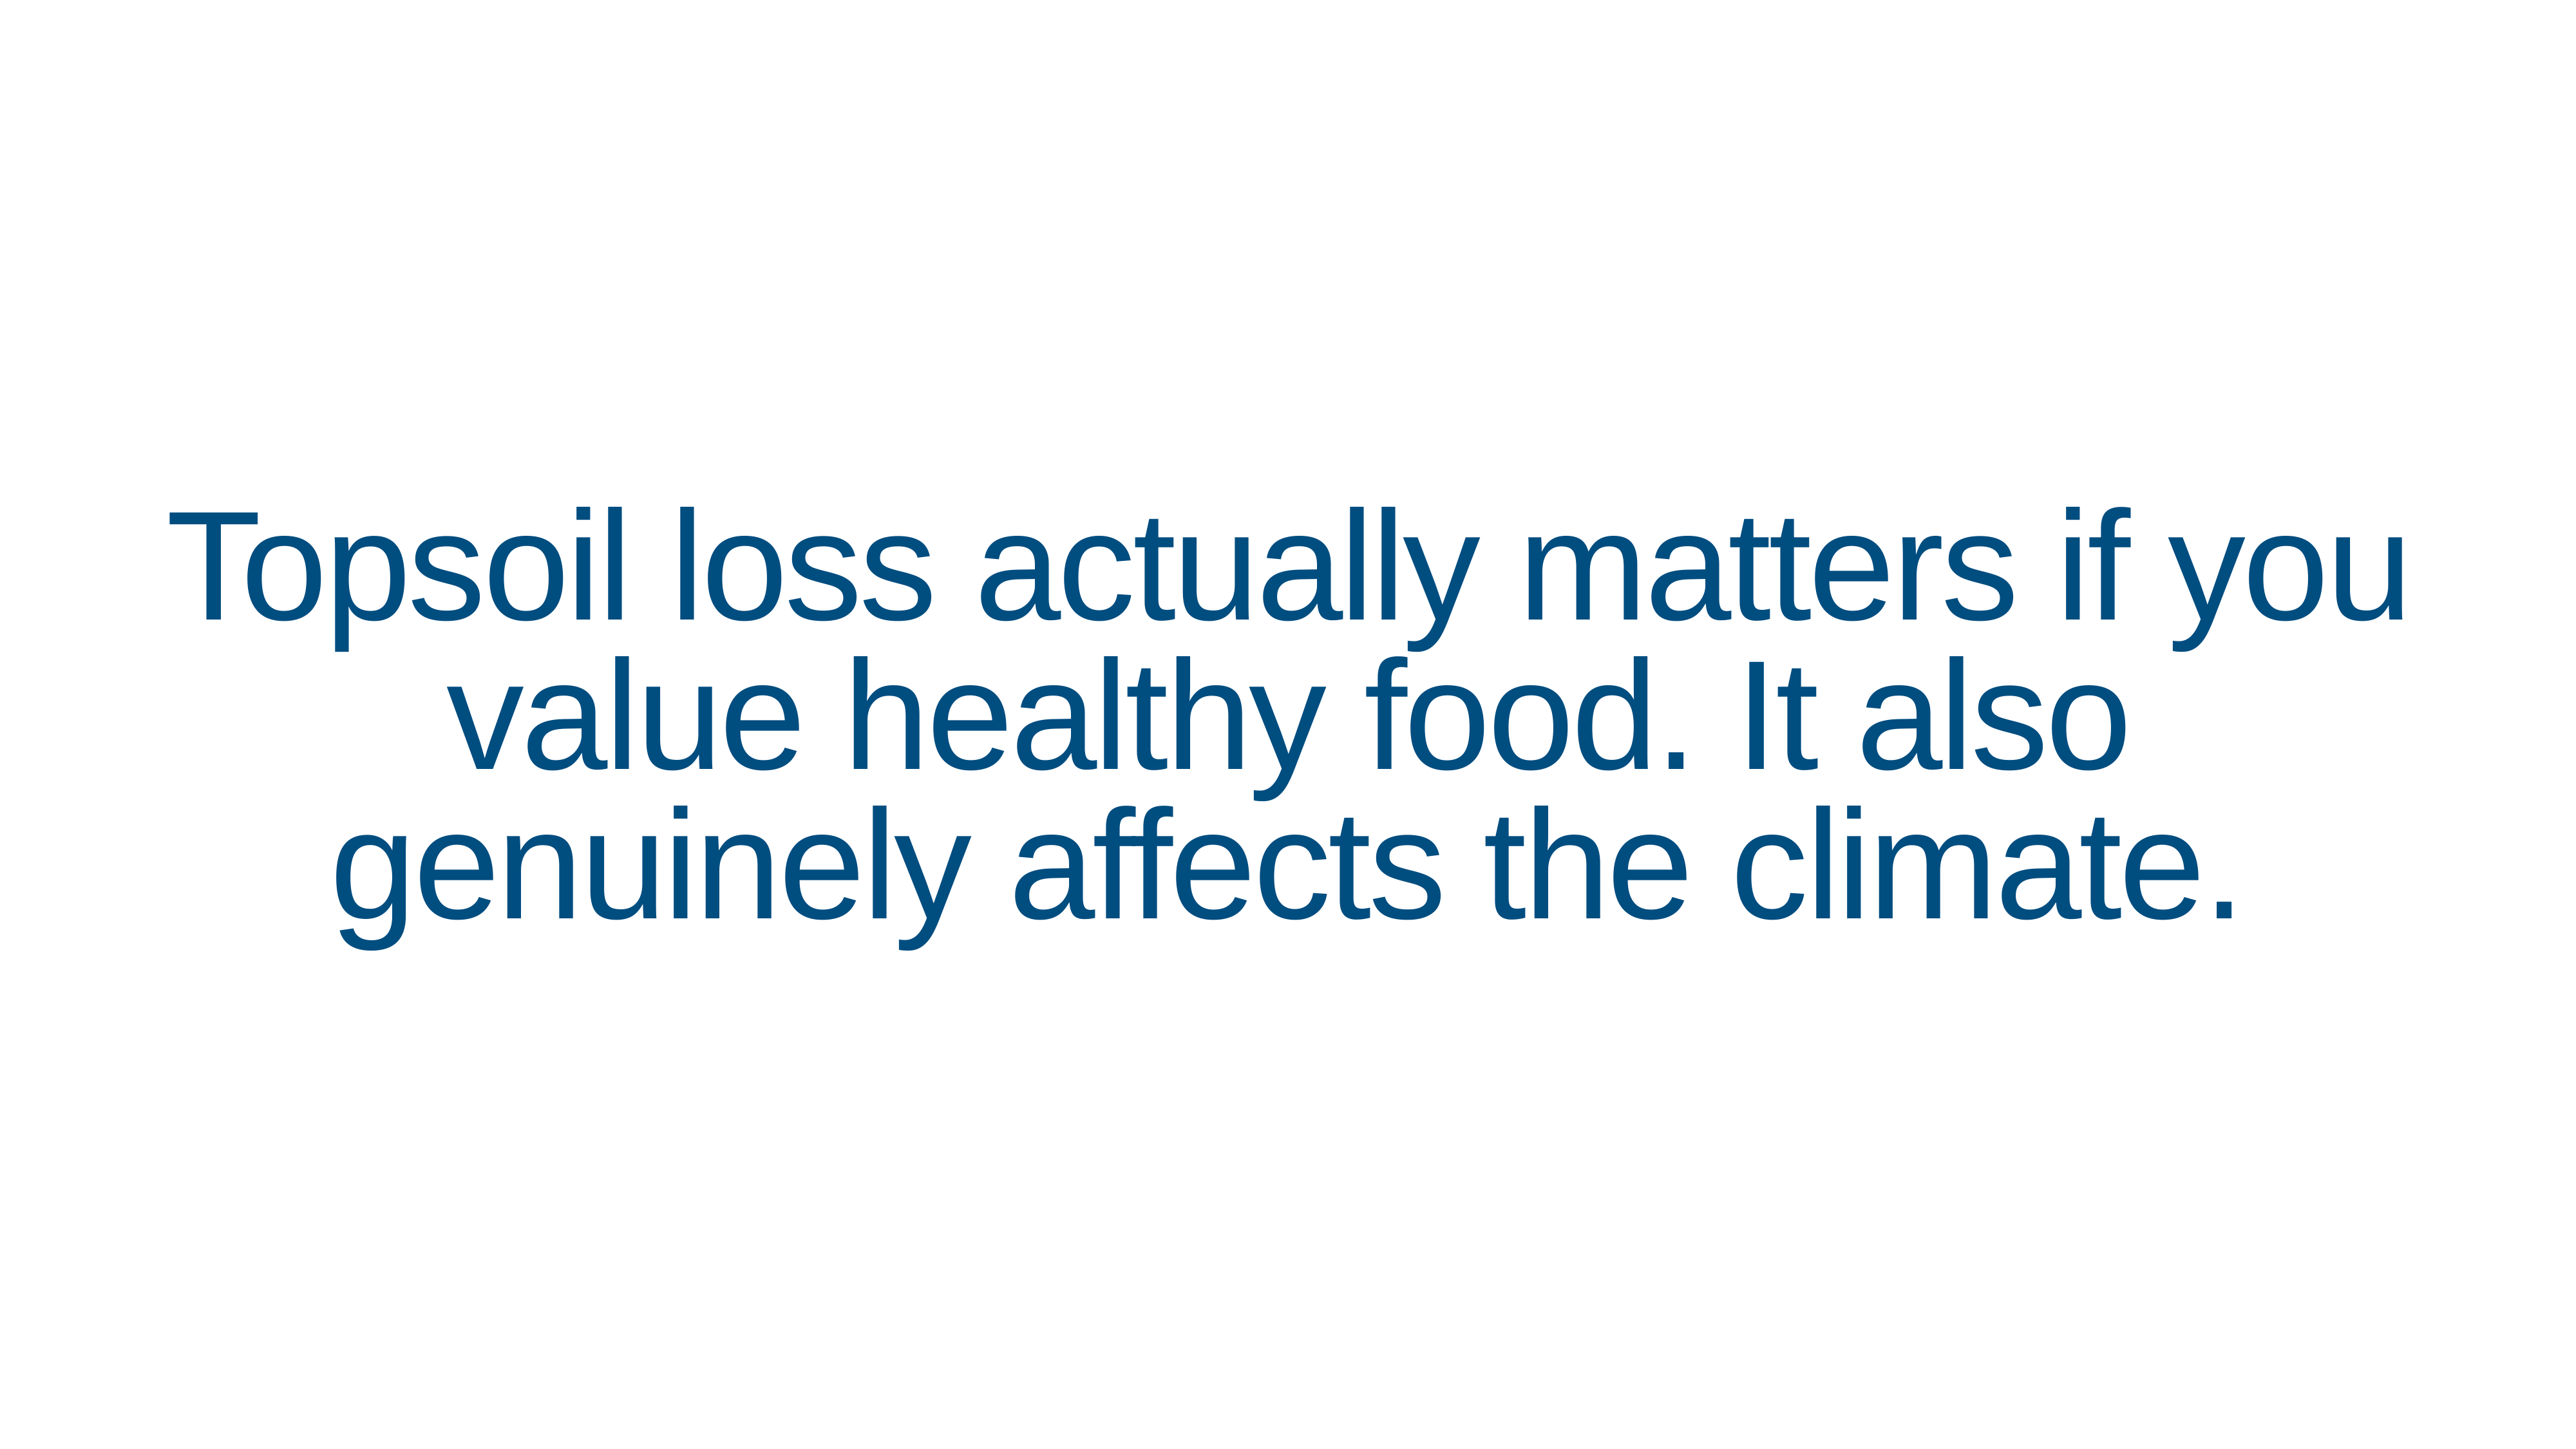

Topsoil loss actually matters if you value healthy food. It also genuinely affects the climate.